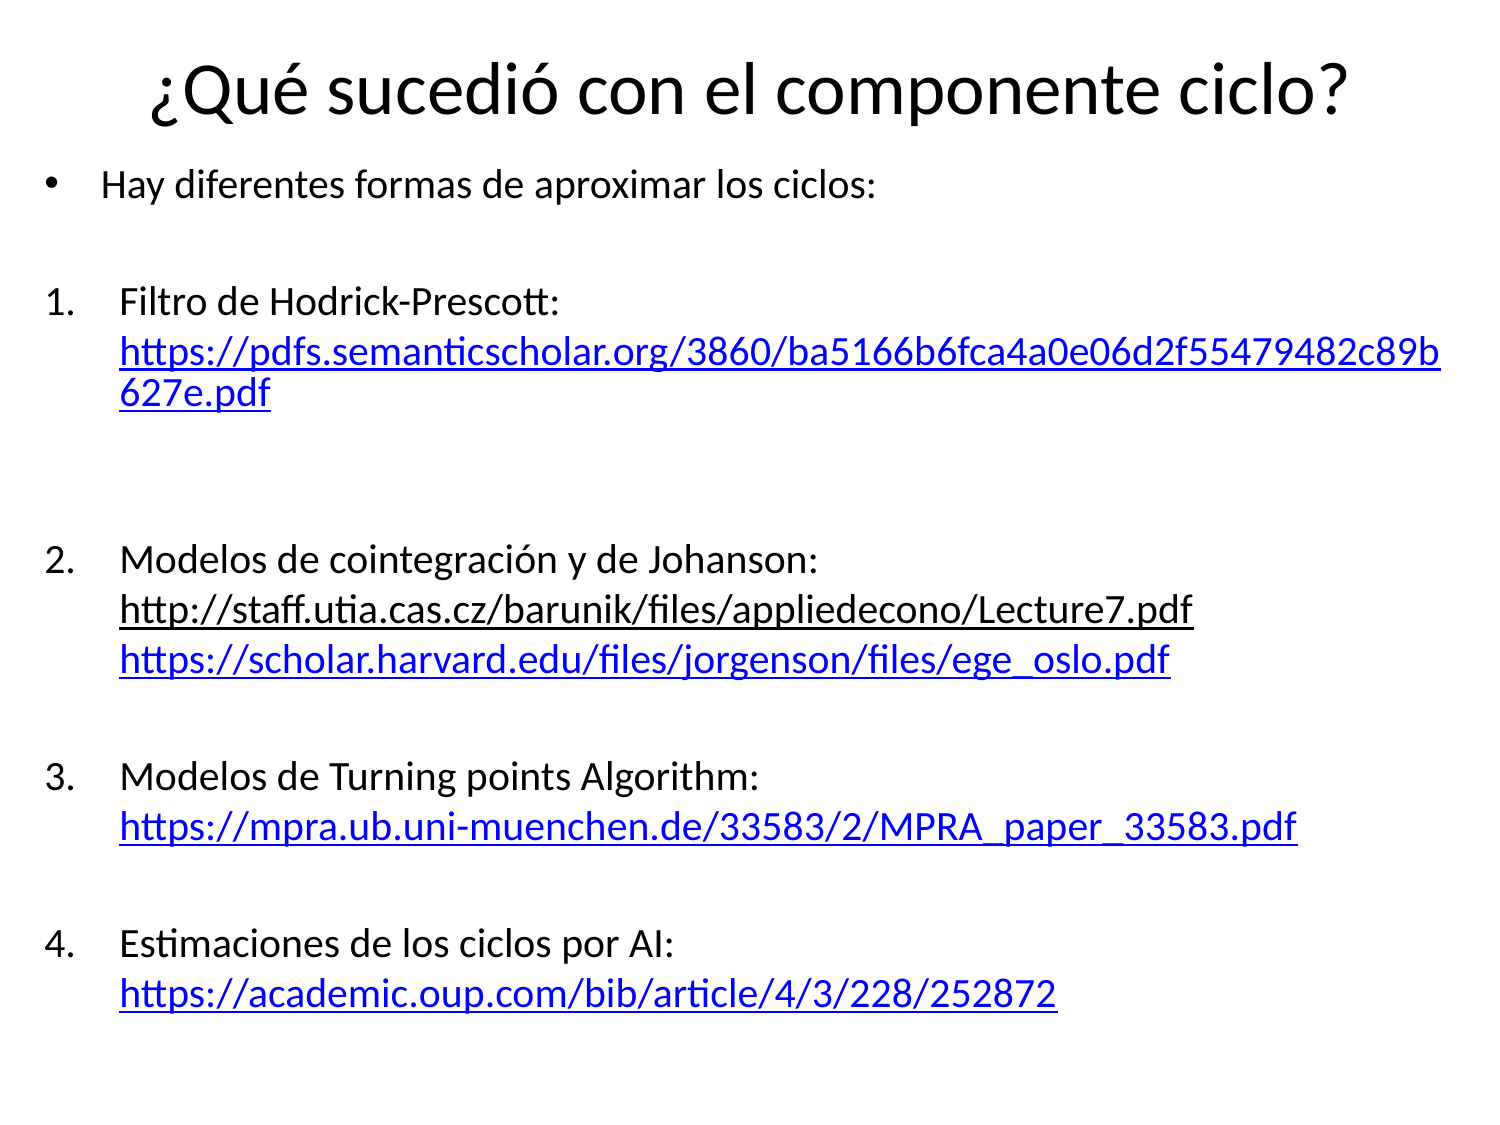

# ¿Qué sucedió con el componente ciclo?
Hay diferentes formas de aproximar los ciclos:

Filtro de Hodrick-Prescott: https://pdfs.semanticscholar.org/3860/ba5166b6fca4a0e06d2f55479482c89b627e.pdf

Modelos de cointegración y de Johanson:  http://staff.utia.cas.cz/barunik/files/appliedecono/Lecture7.pdf
https://scholar.harvard.edu/files/jorgenson/files/ege_oslo.pdf

Modelos de Turning points Algorithm:
https://mpra.ub.uni-muenchen.de/33583/2/MPRA_paper_33583.pdf

Estimaciones de los ciclos por AI: https://academic.oup.com/bib/article/4/3/228/252872